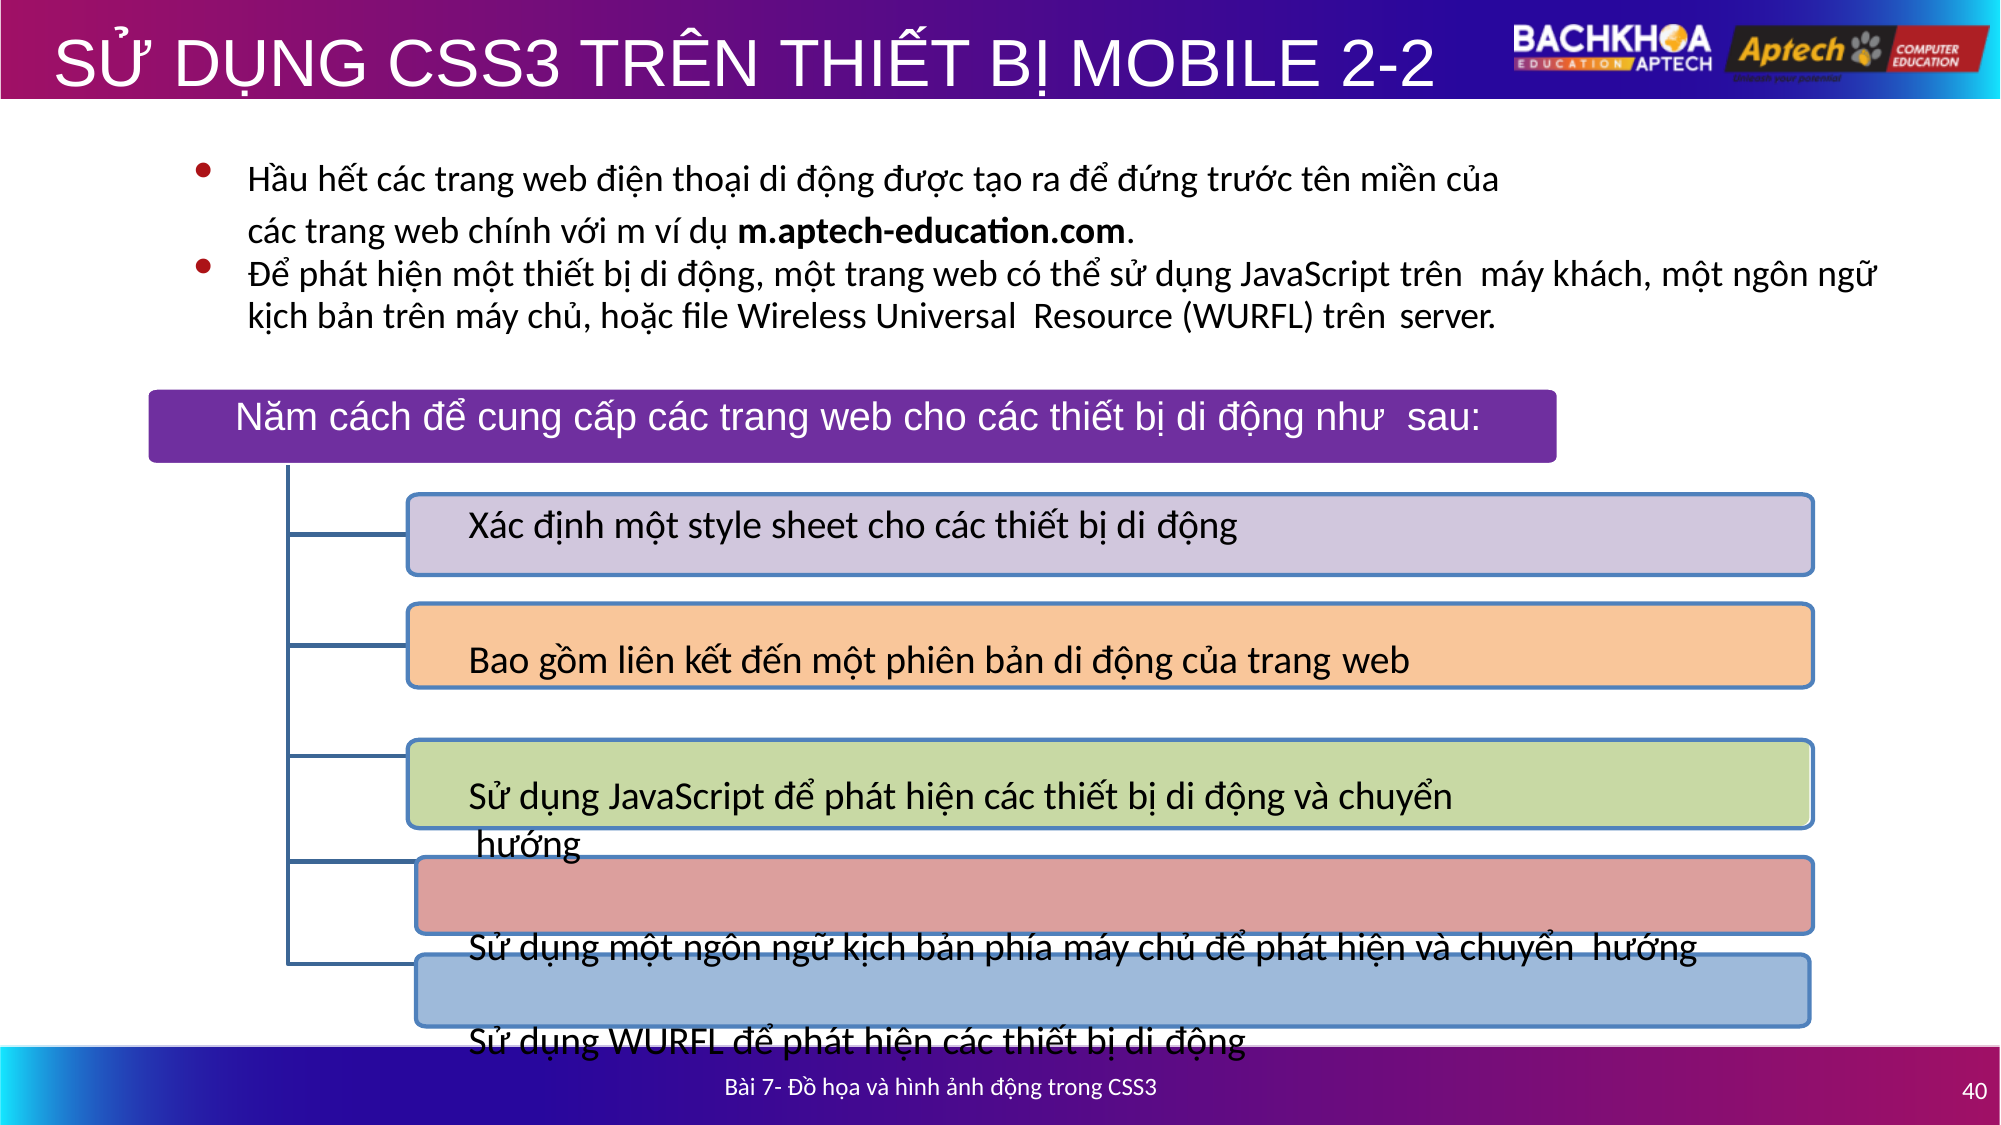

# SỬ DỤNG CSS3 TRÊN THIẾT BỊ MOBILE 2-2
Hầu hết các trang web điện thoại di động được tạo ra để đứng trước tên miền của
các trang web chính với m ví dụ m.aptech-education.com.
Để phát hiện một thiết bị di động, một trang web có thể sử dụng JavaScript trên  máy khách, một ngôn ngữ kịch bản trên máy chủ, hoặc file Wireless Universal  Resource (WURFL) trên server.

Năm cách để cung cấp các trang web cho các thiết bị di động như  sau:

Xác định một style sheet cho các thiết bị di động

Bao gồm liên kết đến một phiên bản di động của trang web

Sử dụng JavaScript để phát hiện các thiết bị di động và chuyển hướng

Sử dụng một ngôn ngữ kịch bản phía máy chủ để phát hiện và chuyển  hướng

Sử dụng WURFL để phát hiện các thiết bị di động

Bài 7- Đồ họa và hình ảnh động trong CSS3
40